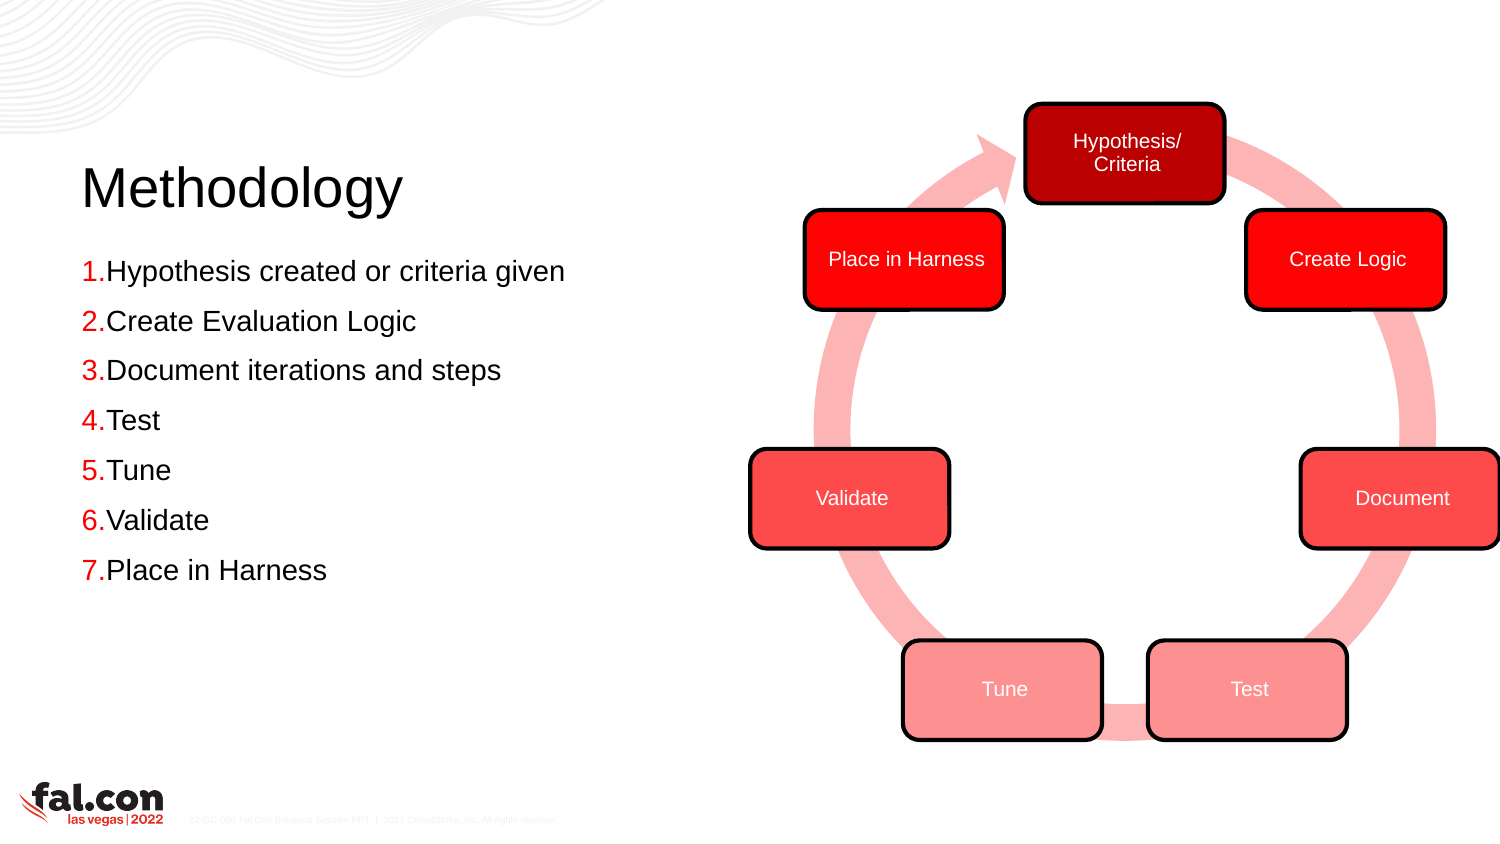

Hypothesis/Criteria
Create Logic
Document
Test
Tune
Validate
Place in Harness
# Methodology
Hypothesis created or criteria given
Create Evaluation Logic
Document iterations and steps
Test
Tune
Validate
Place in Harness

22-GC-050 Fal.Con Breakout Session PPT  |  2022 CrowdStrike, Inc. All rights reserved.